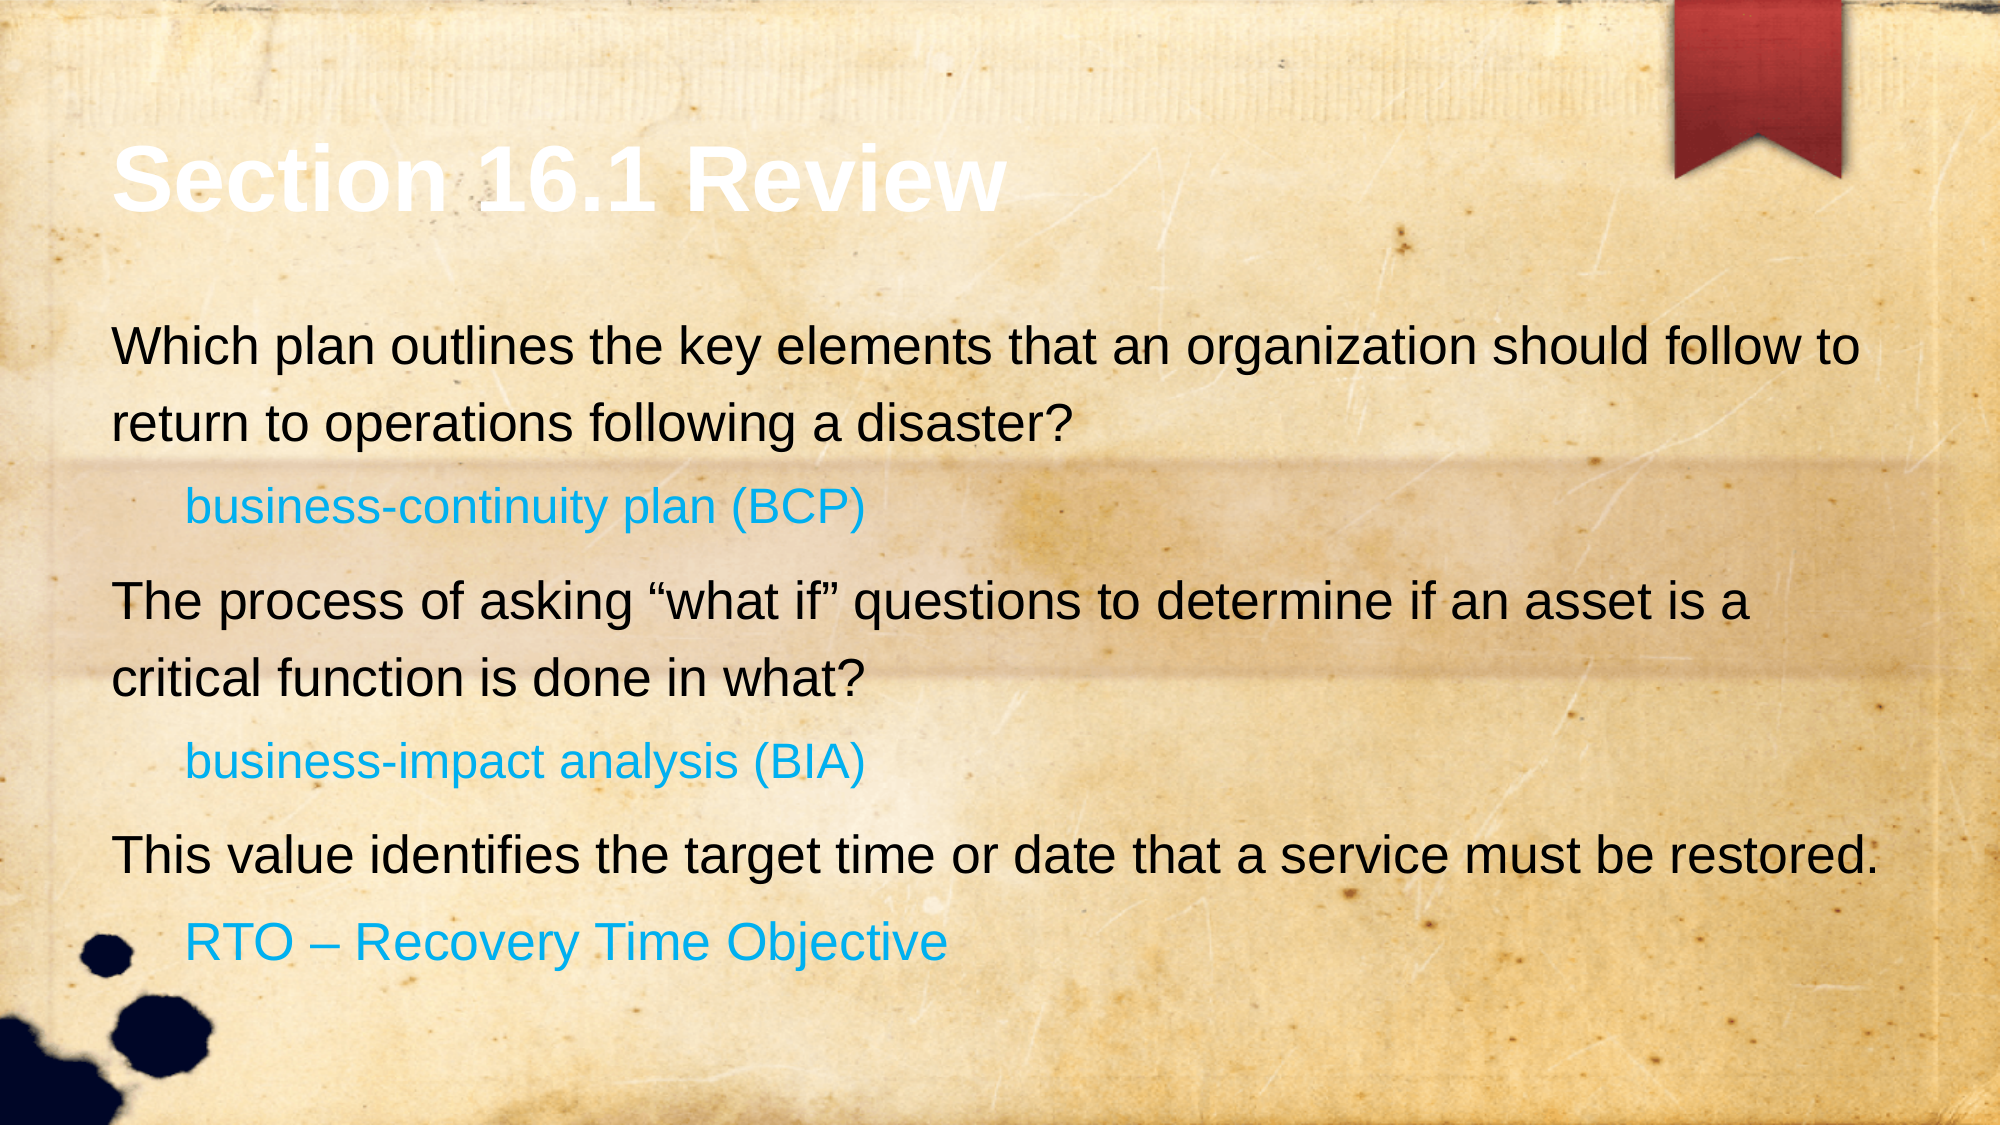

Section 16.1 Review
Which plan outlines the key elements that an organization should follow to return to operations following a disaster?
business-continuity plan (BCP)
The process of asking “what if” questions to determine if an asset is a critical function is done in what?
business-impact analysis (BIA)
This value identifies the target time or date that a service must be restored.
RTO – Recovery Time Objective